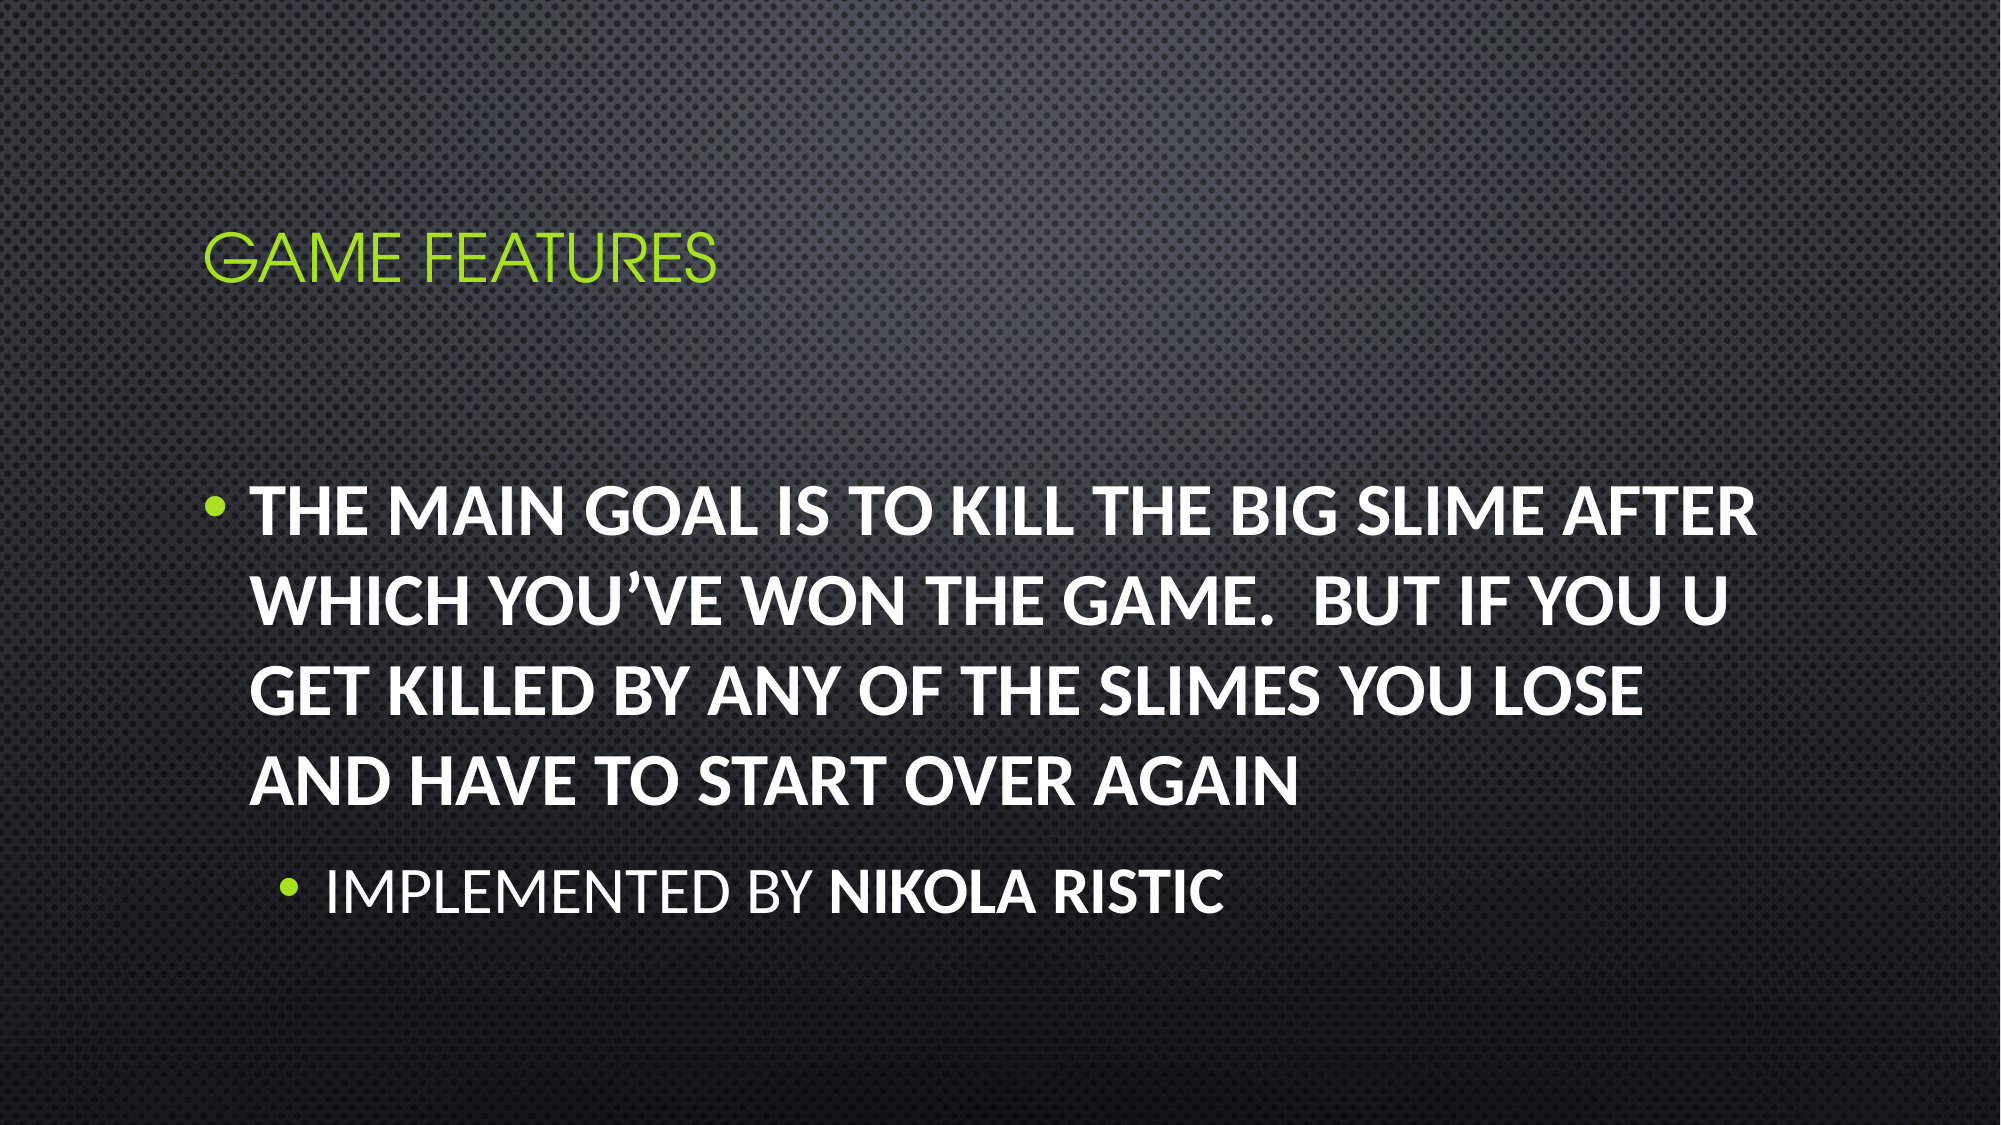

# Game features
The main goal is to kill the big slime after which you’ve won the game.  But if you u get killed by any of the slimes you lose and have to start over again
Implemented by Nikola Ristic